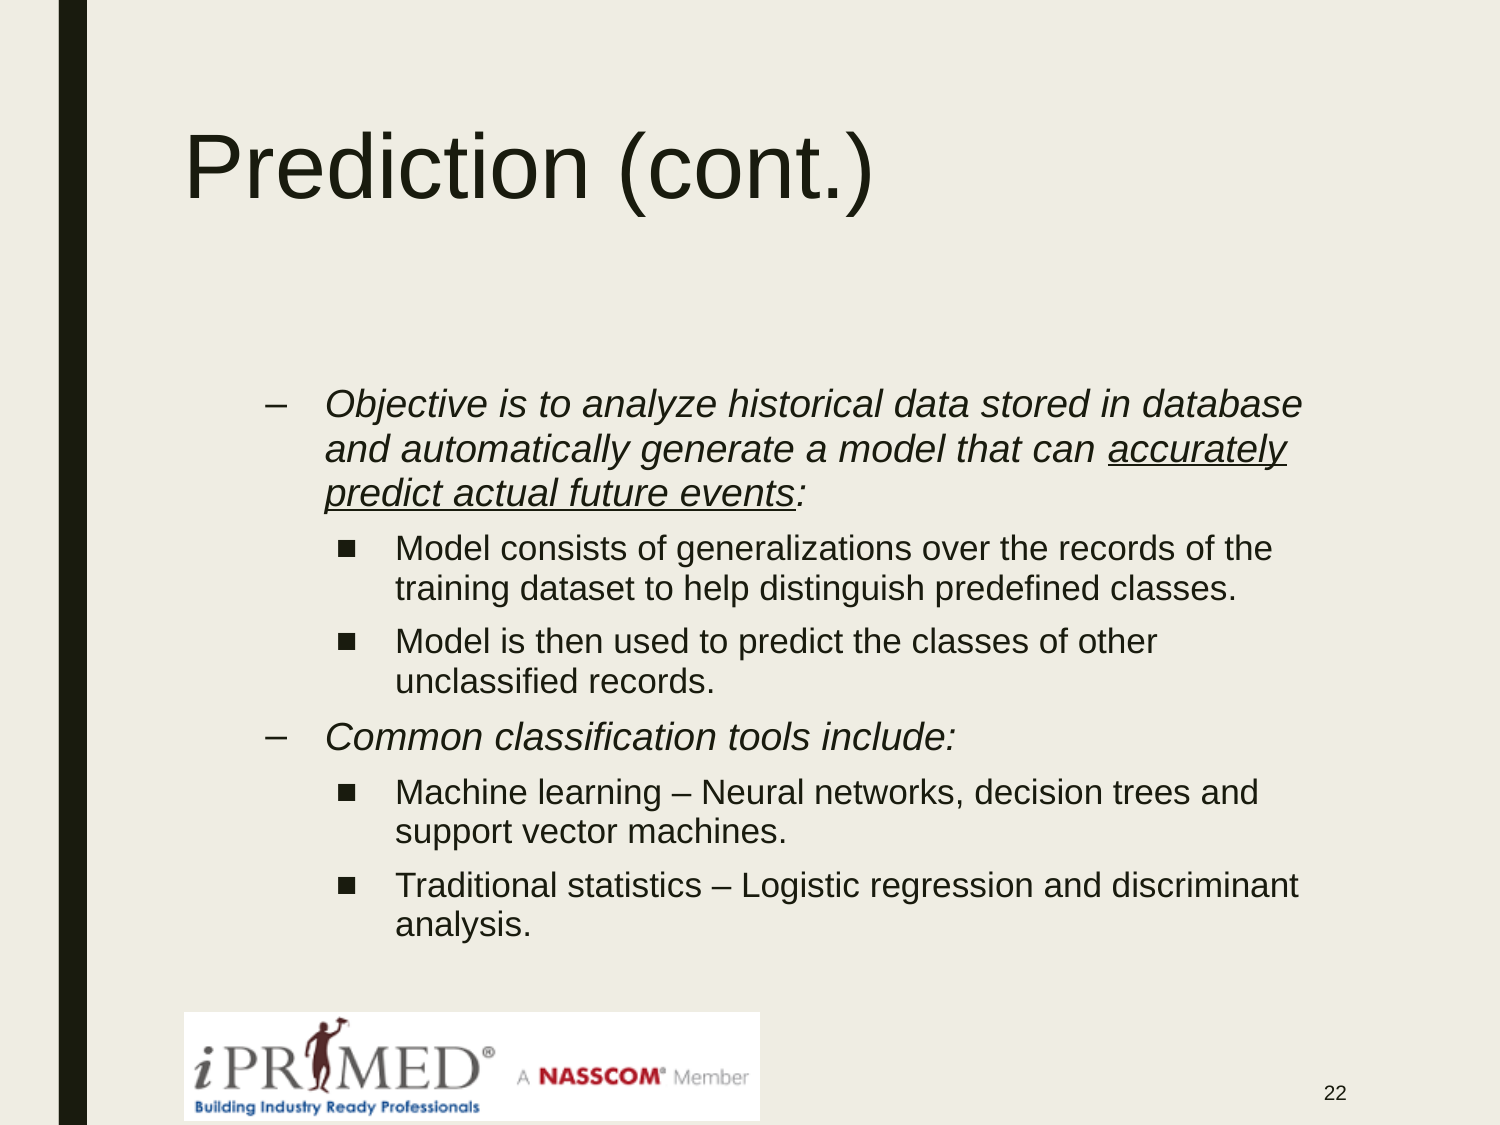

# Prediction (cont.)
Objective is to analyze historical data stored in database and automatically generate a model that can accurately predict actual future events:
Model consists of generalizations over the records of the training dataset to help distinguish predefined classes.
Model is then used to predict the classes of other unclassified records.
Common classification tools include:
Machine learning – Neural networks, decision trees and support vector machines.
Traditional statistics – Logistic regression and discriminant analysis.
22